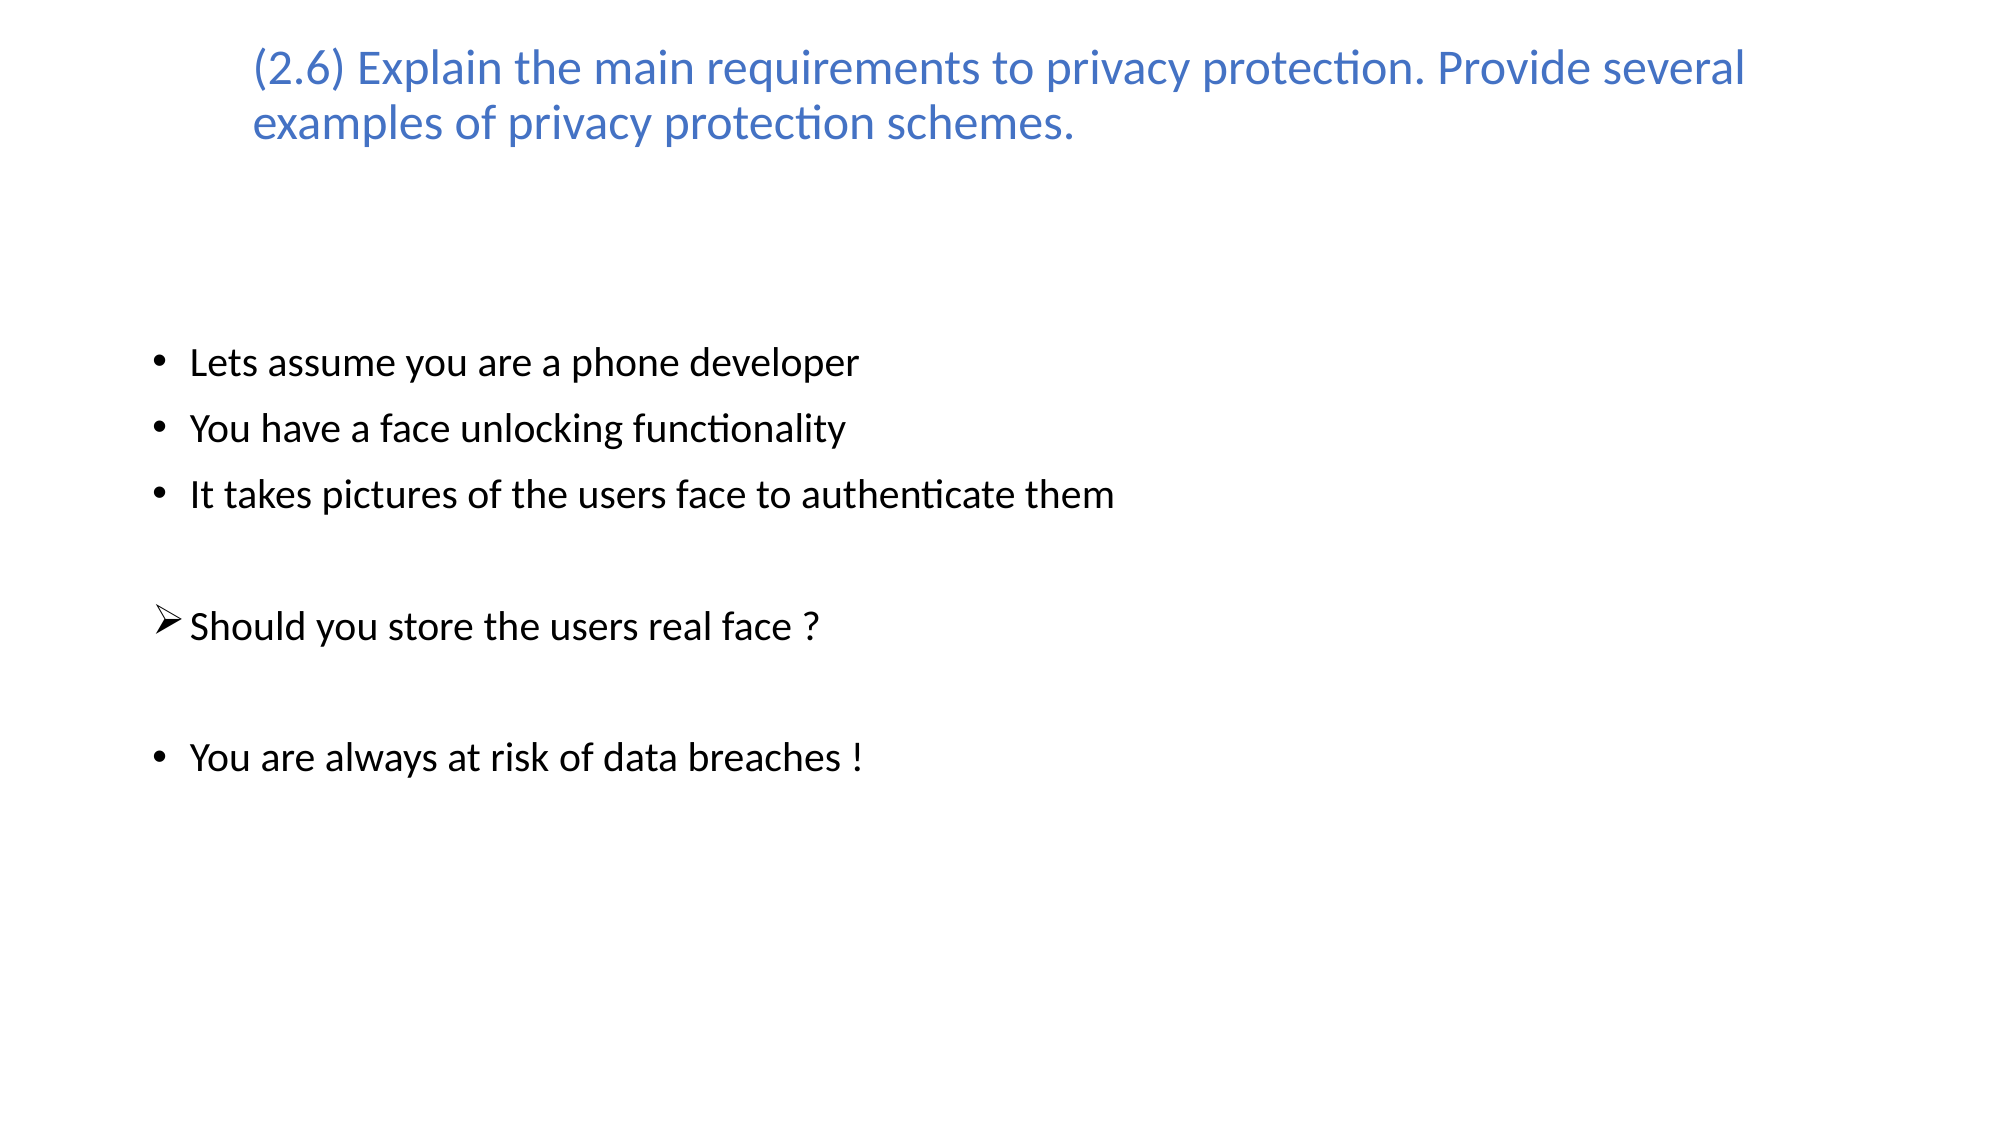

# (2.6) Explain the main requirements to privacy protection. Provide several examples of privacy protection schemes.
Lets assume you are a phone developer
You have a face unlocking functionality
It takes pictures of the users face to authenticate them

Should you store the users real face ?

You are always at risk of data breaches !